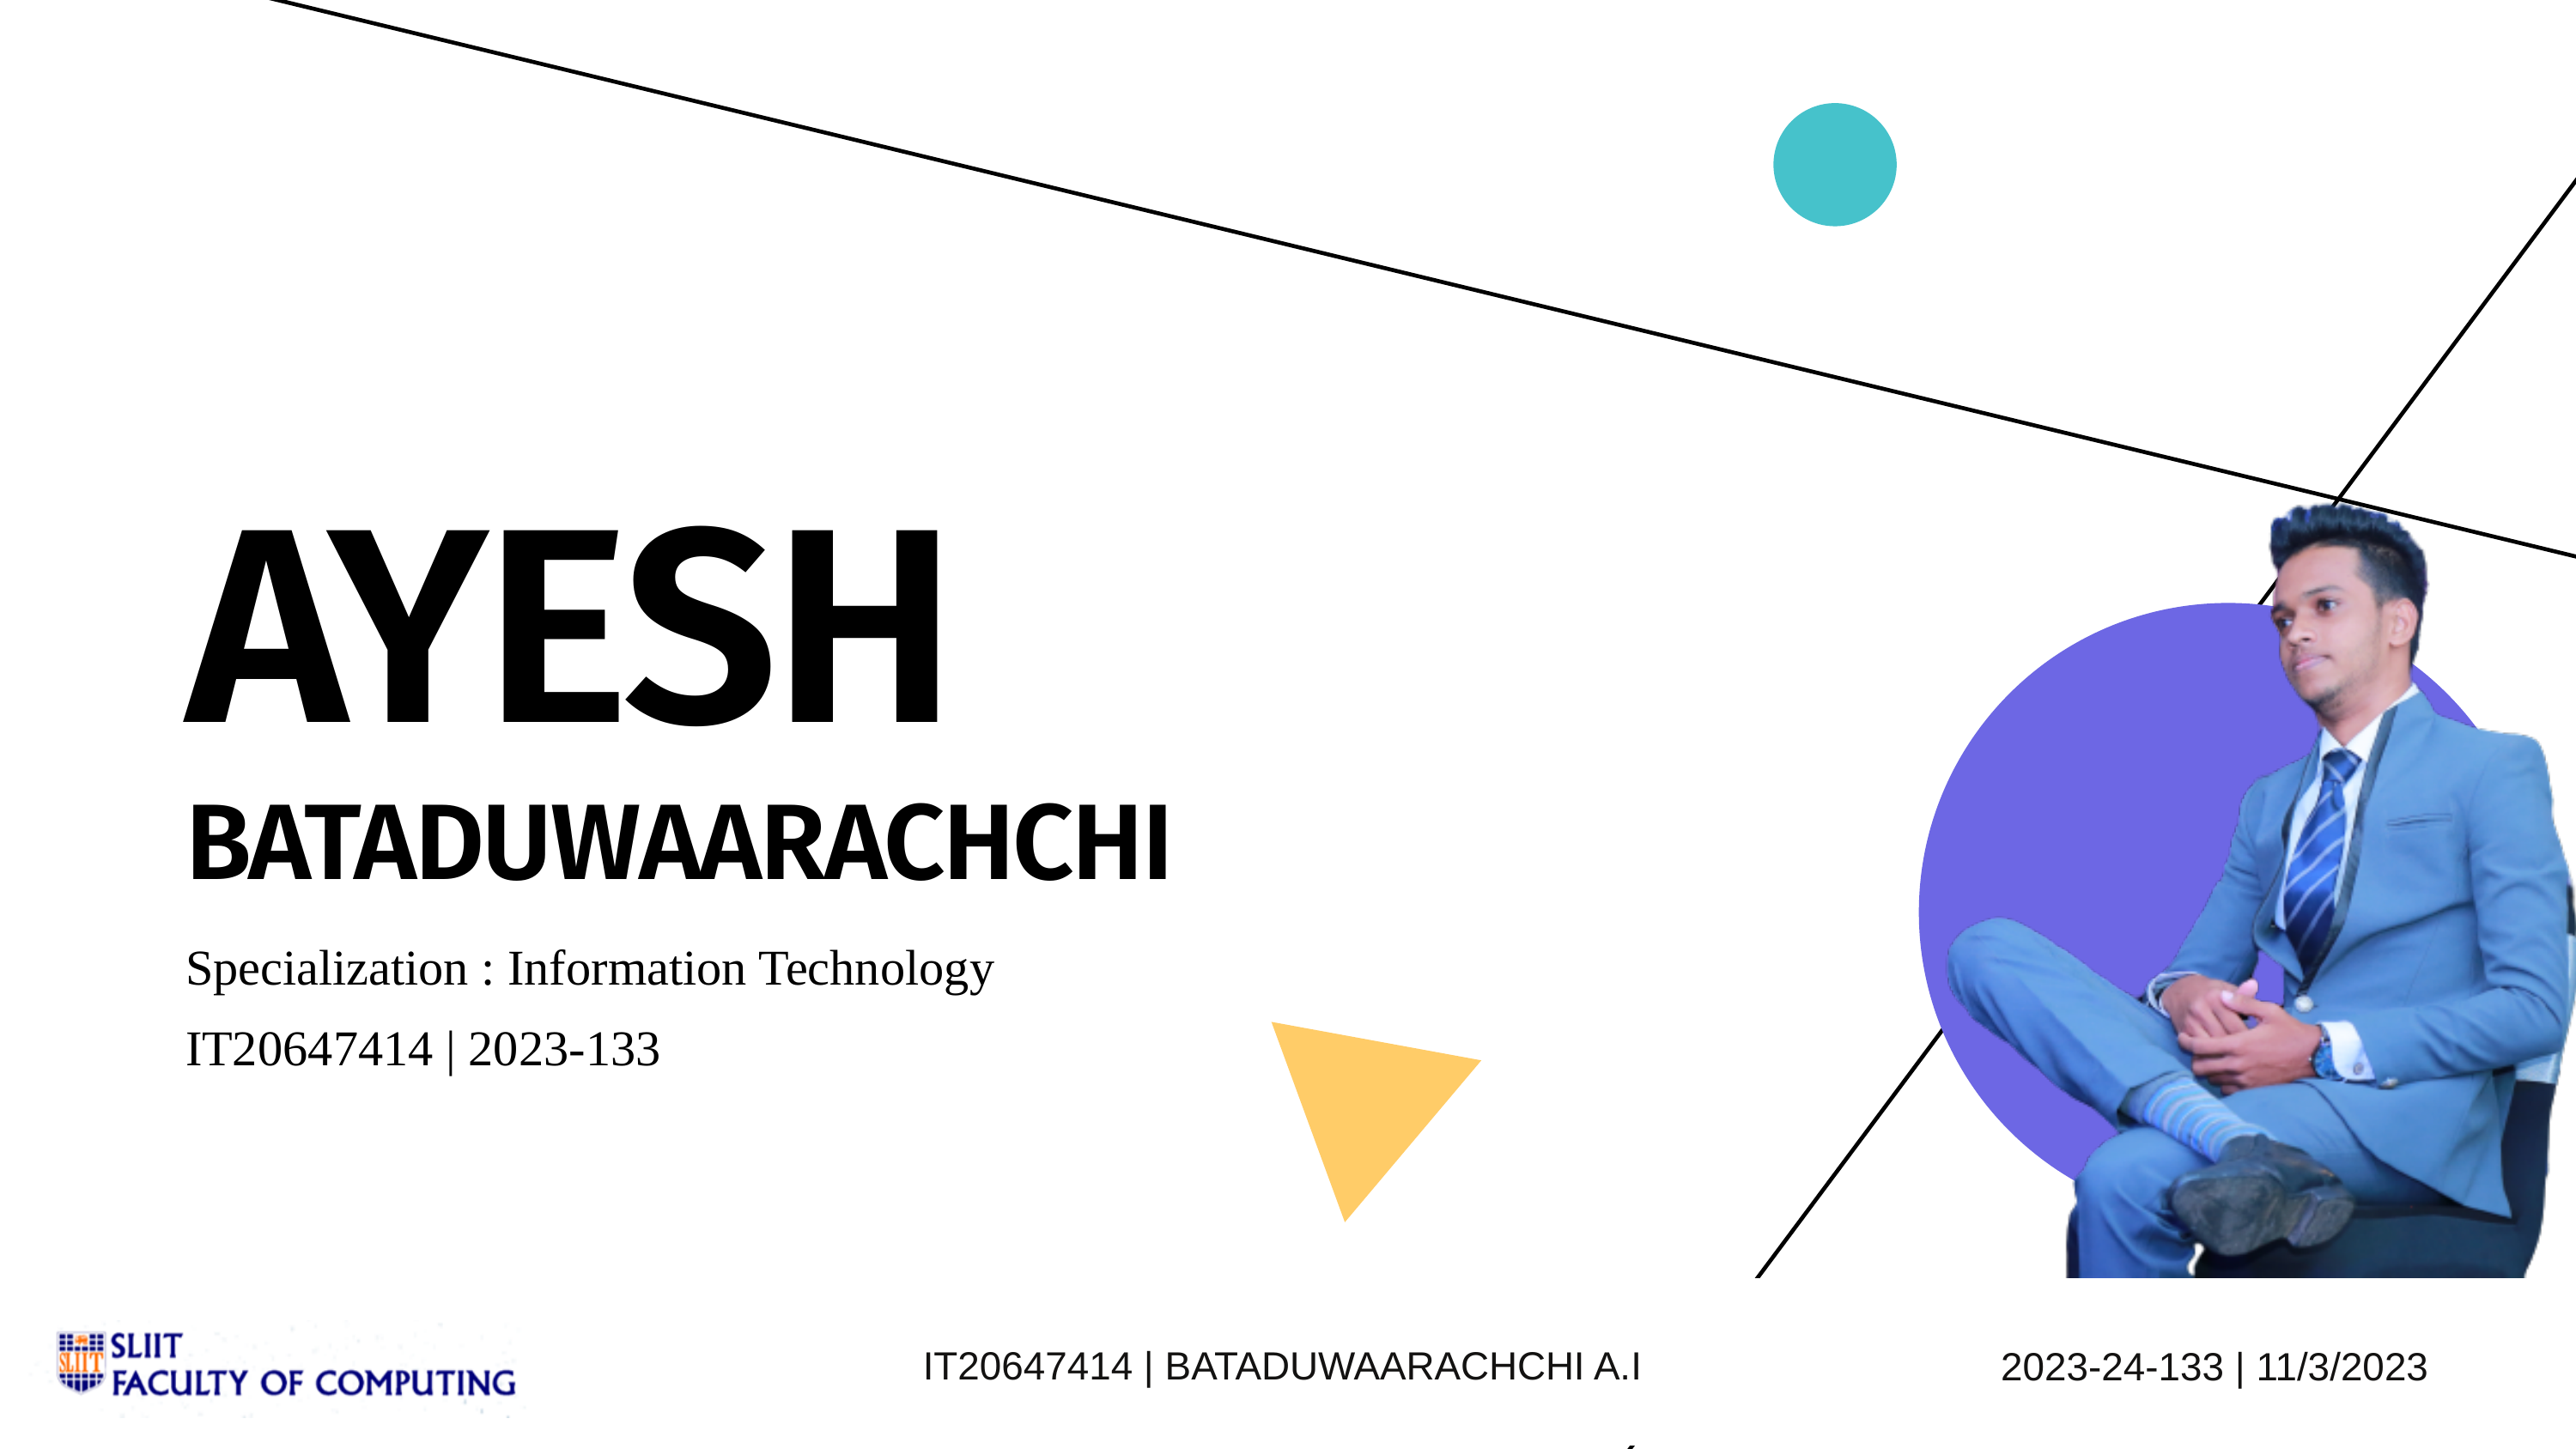

AYESH
BATADUWAARACHCHI

Specialization : Information Technology

IT20647414 | 2023-133

IT20647414 | BATADUWAARACHCHI A.I
2023-24-133 | 11/3/2023